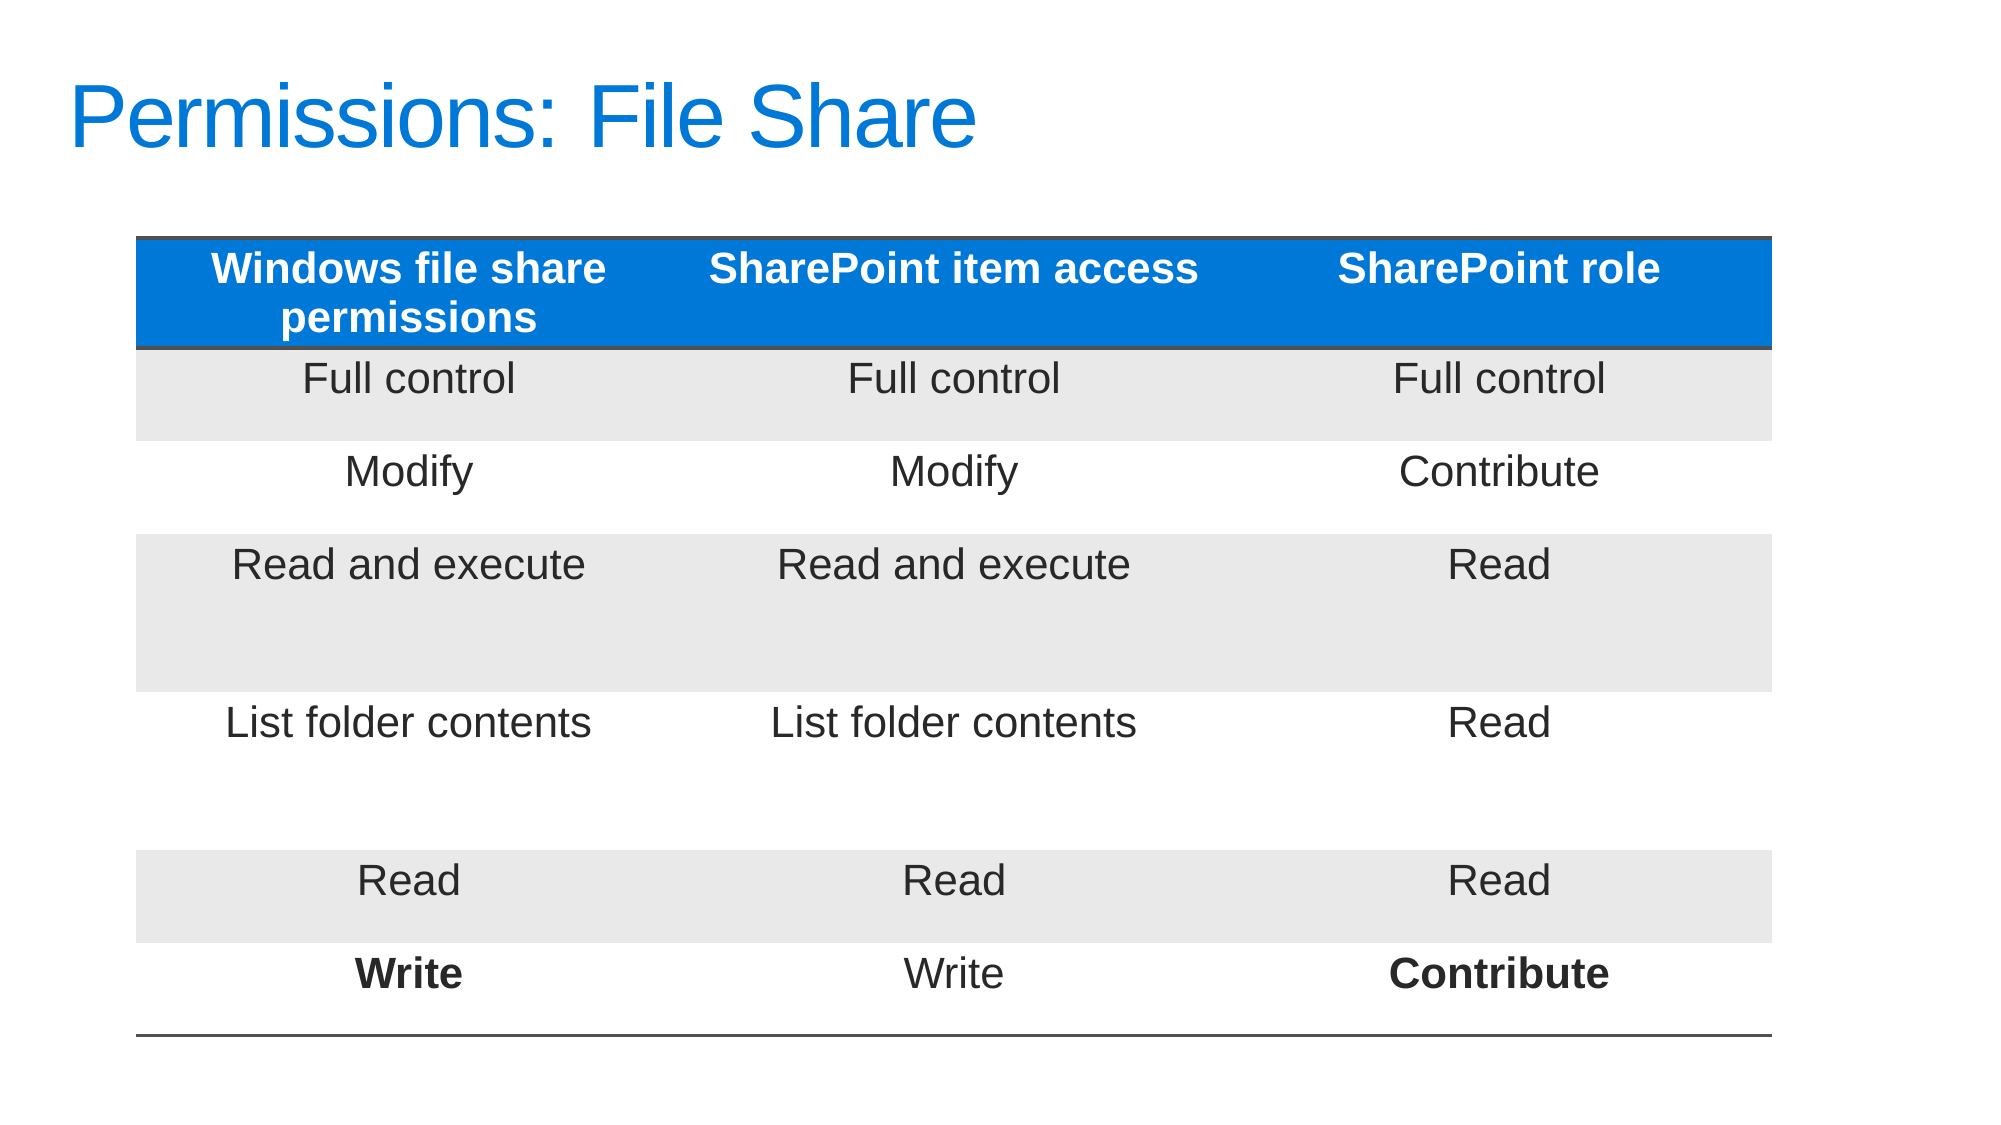

# Permissions: File Share
| Windows file share permissions | SharePoint item access | SharePoint role |
| --- | --- | --- |
| Full control | Full control | Full control |
| Modify | Modify | Contribute |
| Read and execute | Read and execute | Read |
| List folder contents | List folder contents | Read |
| Read | Read | Read |
| Write | Write | Contribute |